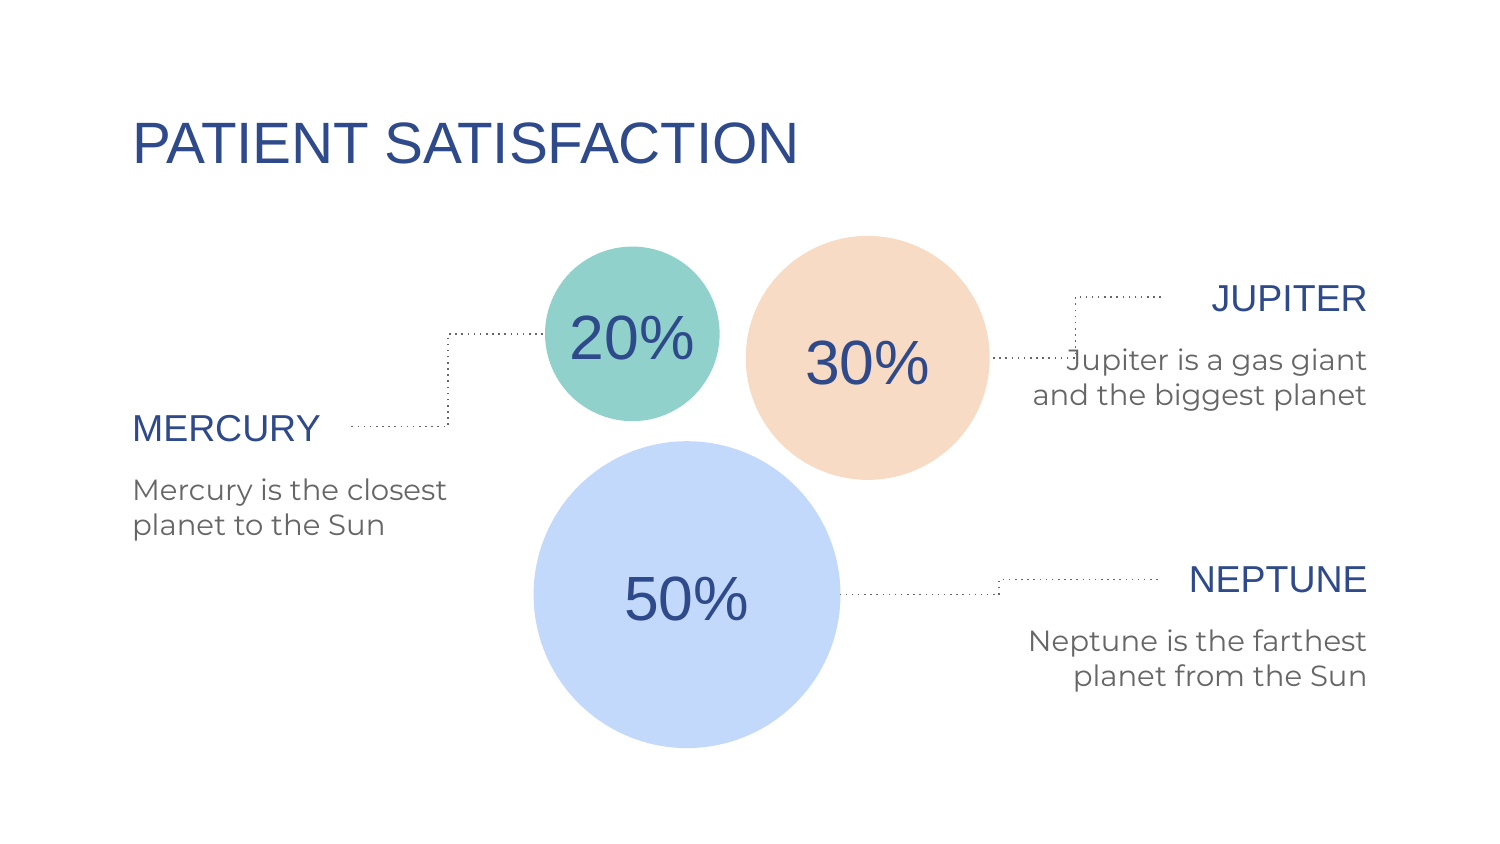

# PATIENT SATISFACTION

JUPITER
20%
30%
Jupiter is a gas giant and the biggest planet
MERCURY

Mercury is the closest planet to the Sun
NEPTUNE
50%
Neptune is the farthest planet from the Sun